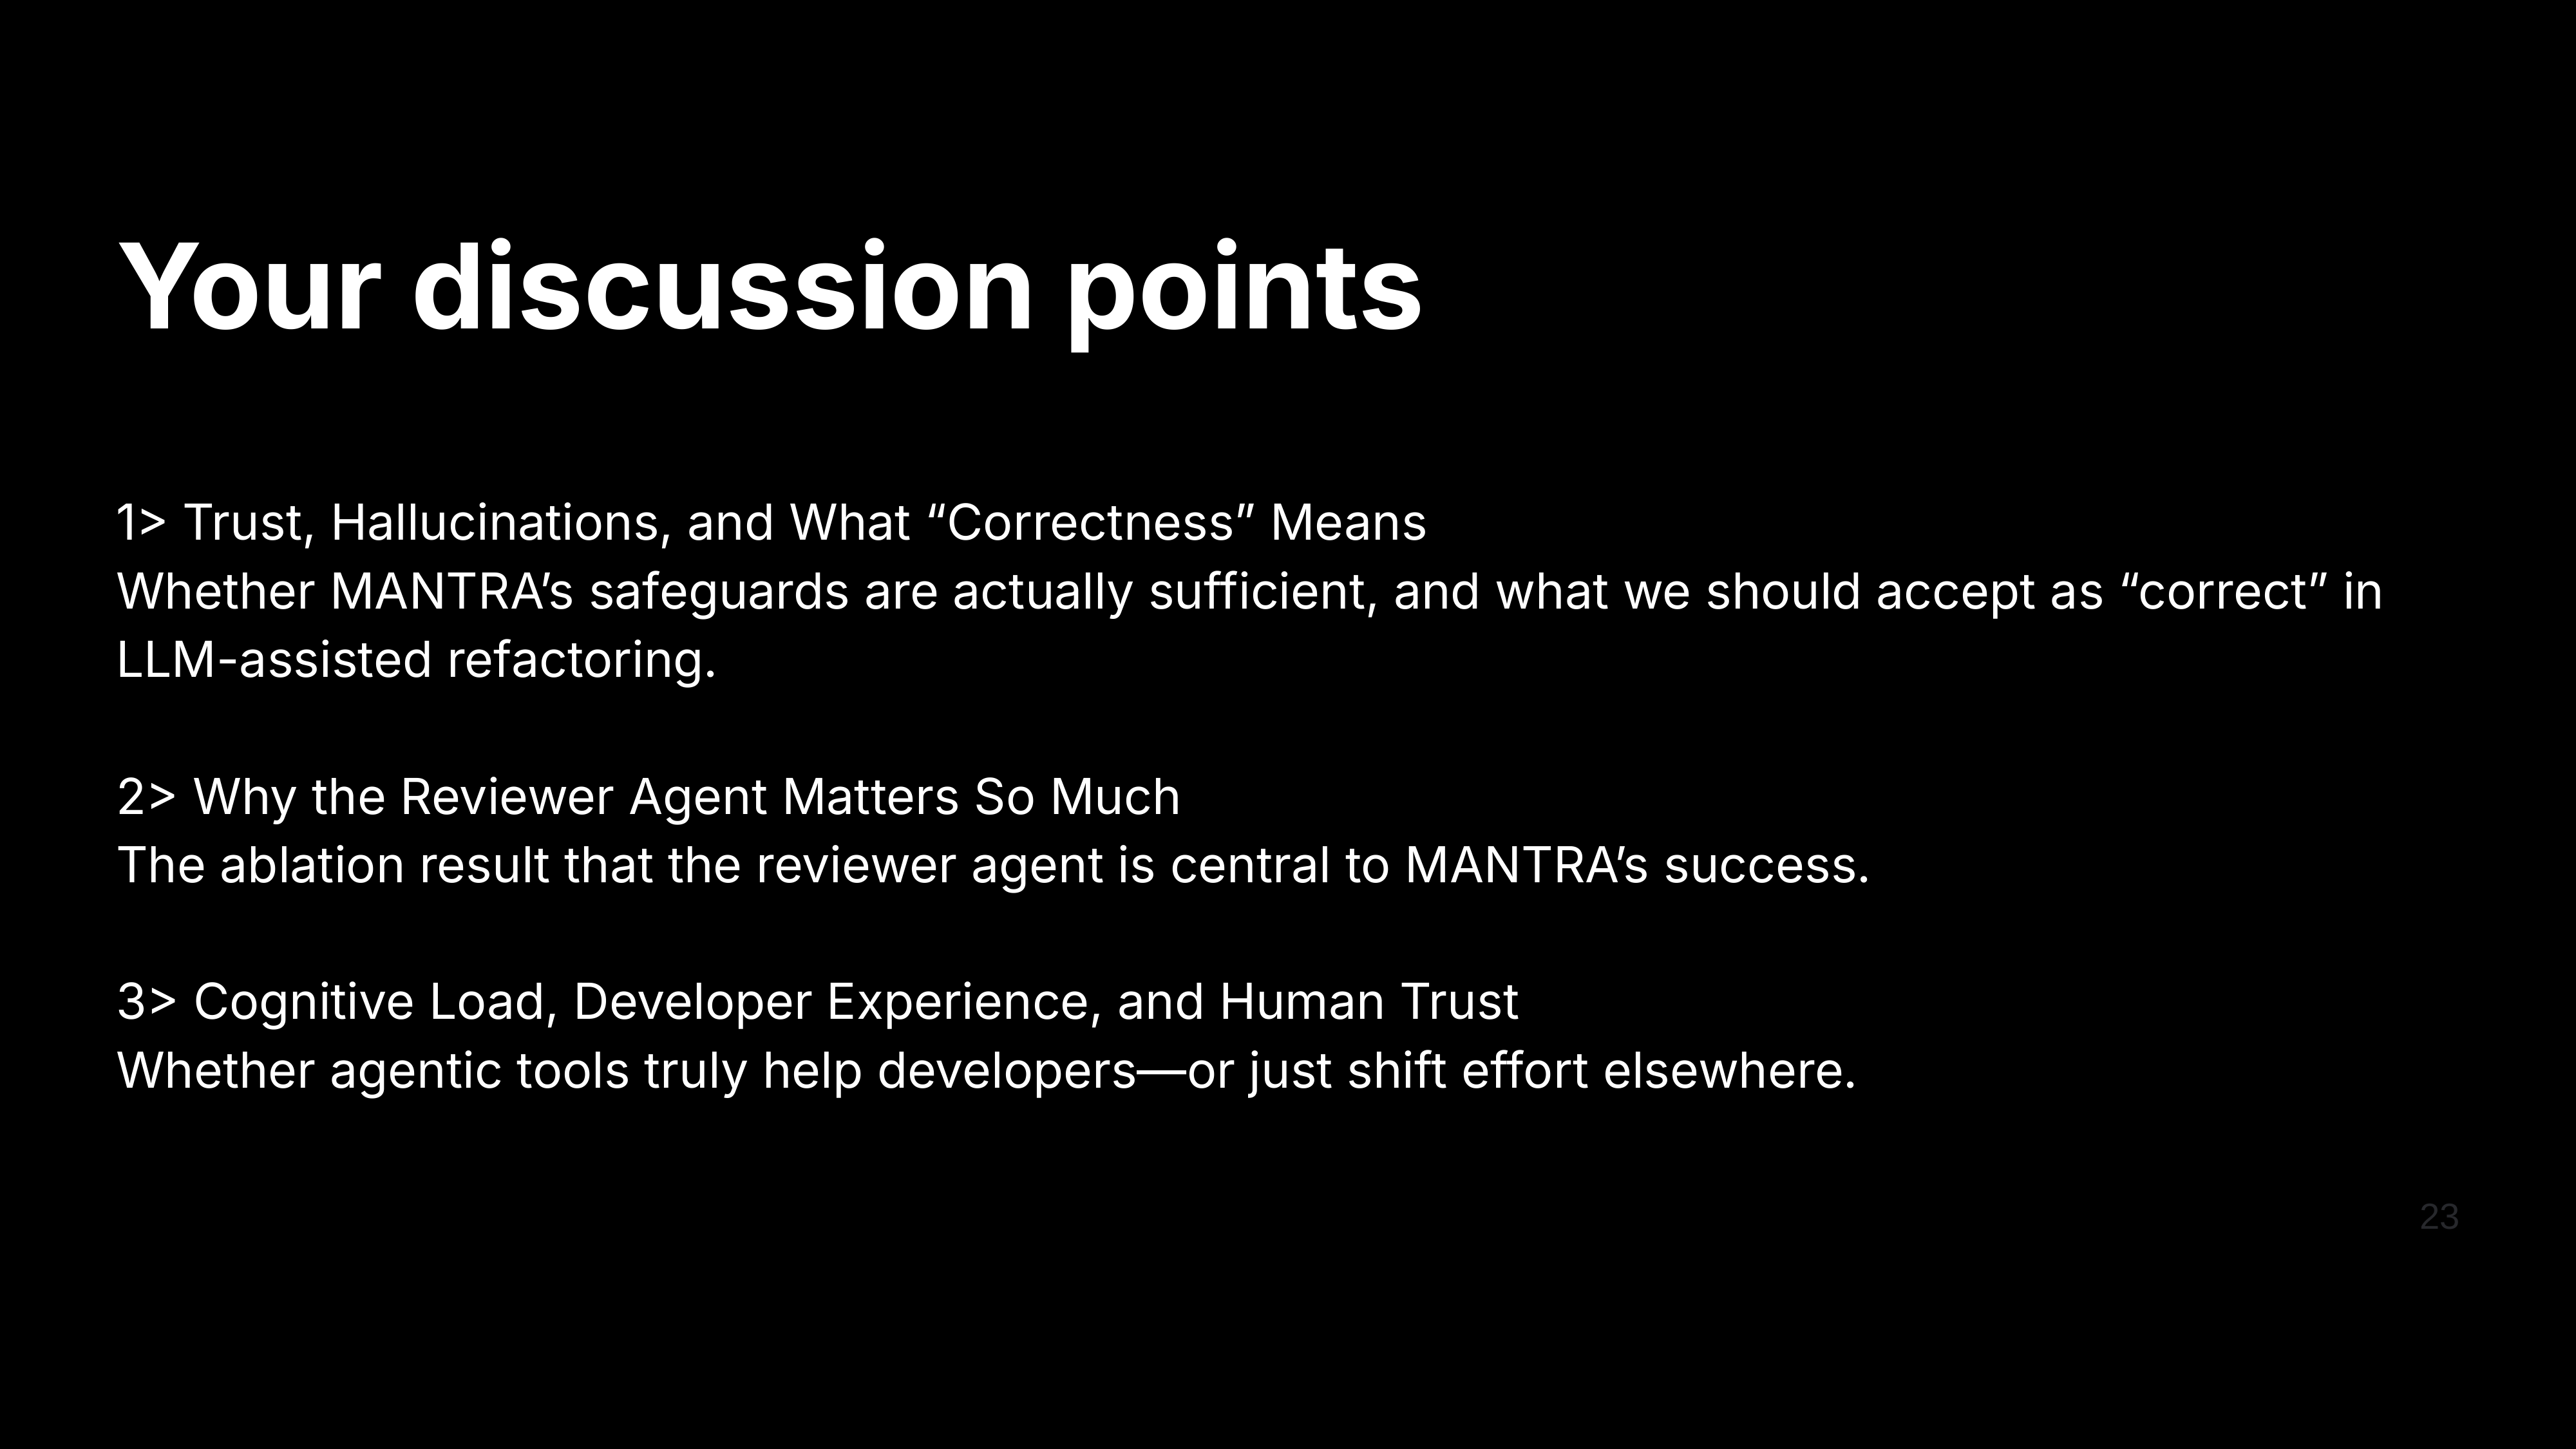

# Your discussion points
1> Trust, Hallucinations, and What “Correctness” Means 
Whether MANTRA’s safeguards are actually sufficient, and what we should accept as “correct” in LLM-assisted refactoring.
2> Why the Reviewer Agent Matters So Much
The ablation result that the reviewer agent is central to MANTRA’s success.

3> Cognitive Load, Developer Experience, and Human Trust
Whether agentic tools truly help developers—or just shift effort elsewhere.

23